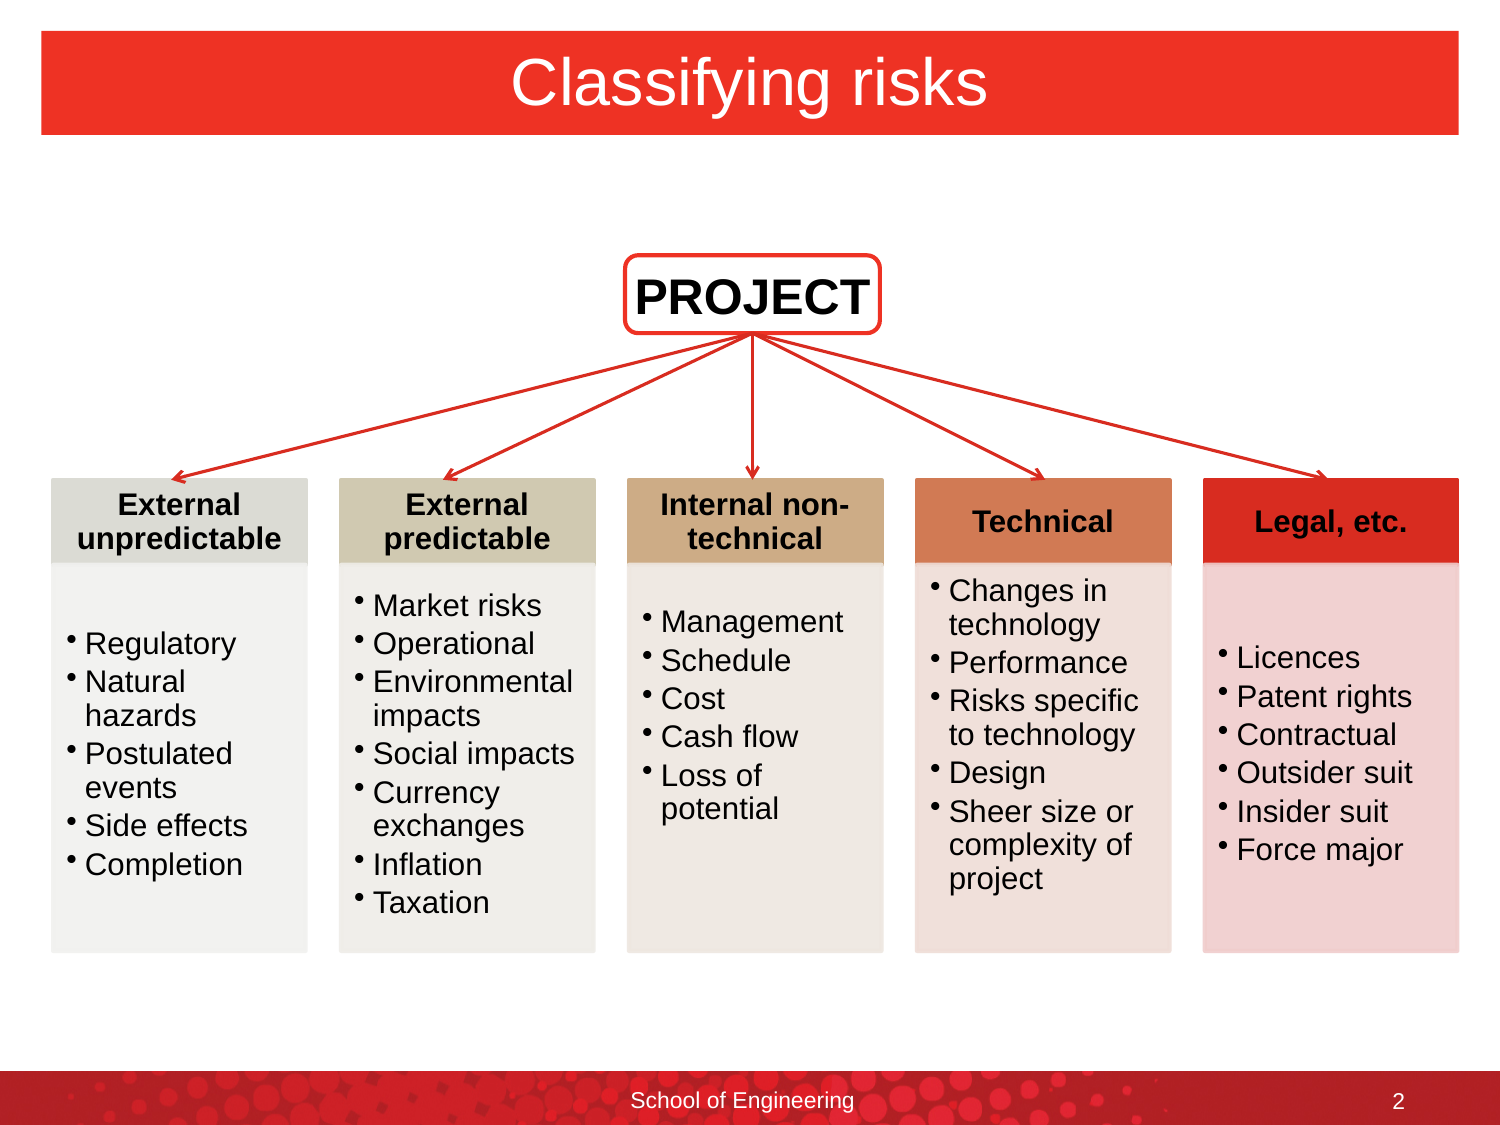

# Classifying risks

Project

External unpredictable
Regulatory
Natural hazards
Postulated events
Side effects
Completion
External predictable
Market risks
Operational
Environmental impacts
Social impacts
Currency exchanges
Inflation
Taxation
Internal non-technical
Management
Schedule
Cost
Cash flow
Loss of potential

Technical
Changes in technology
Performance
Risks specific to technology
Design
Sheer size or complexity of project

Legal, etc.
Licences
Patent rights
Contractual
Outsider suit
Insider suit
Force major
School of Engineering
2